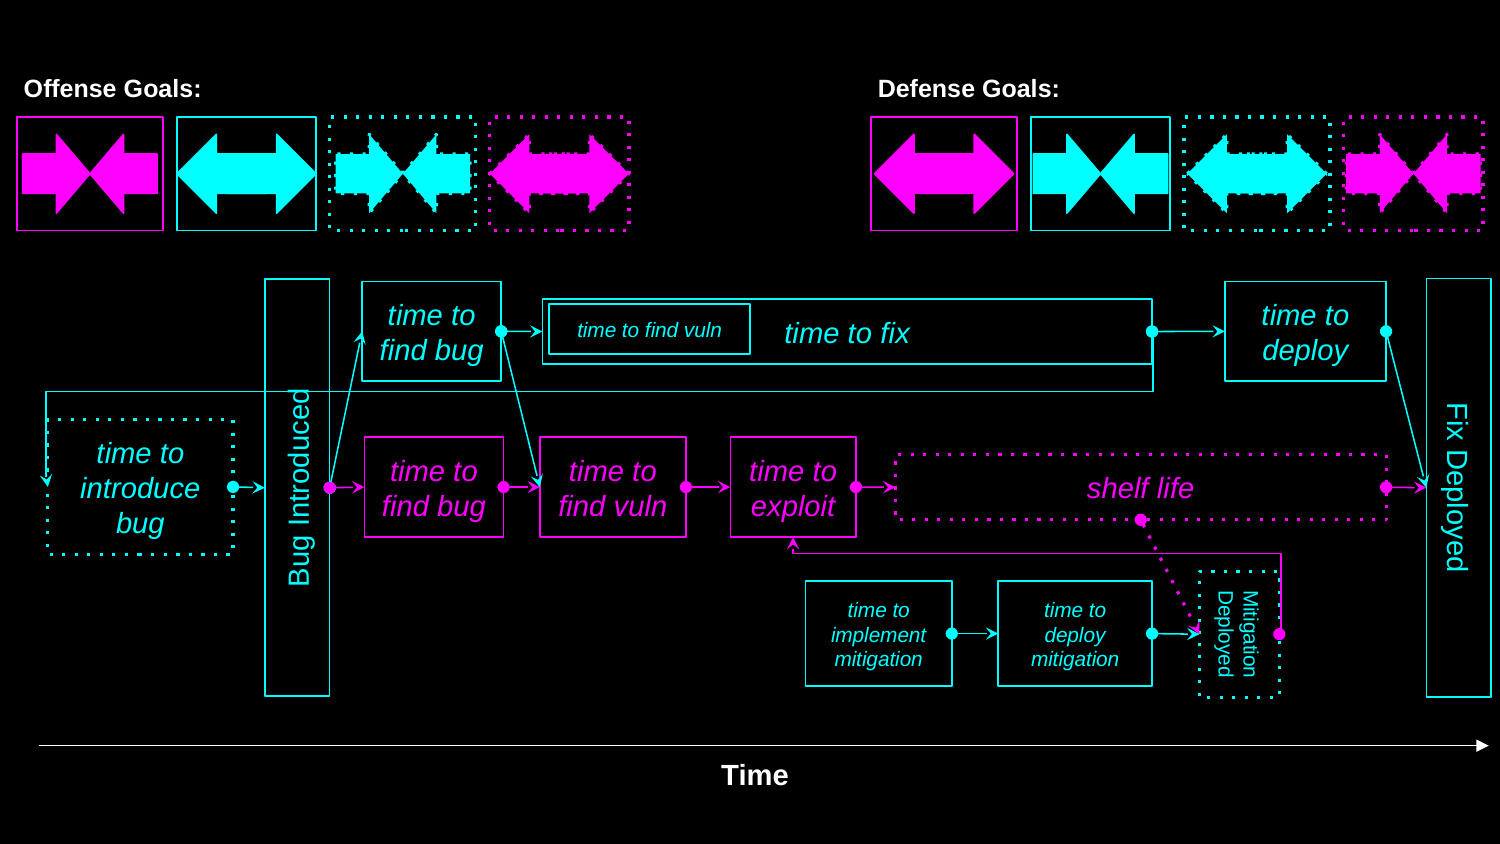

Offense Goals:
Defense Goals:

time to find bug
time to deploy
time to fix
time to find vuln
time to introduce bug
time to find bug
time to find vuln
time to exploit
shelf life
Fix Deployed
Bug Introduced
time to deploy mitigation
time to implement mitigation
Mitigation Deployed
Time